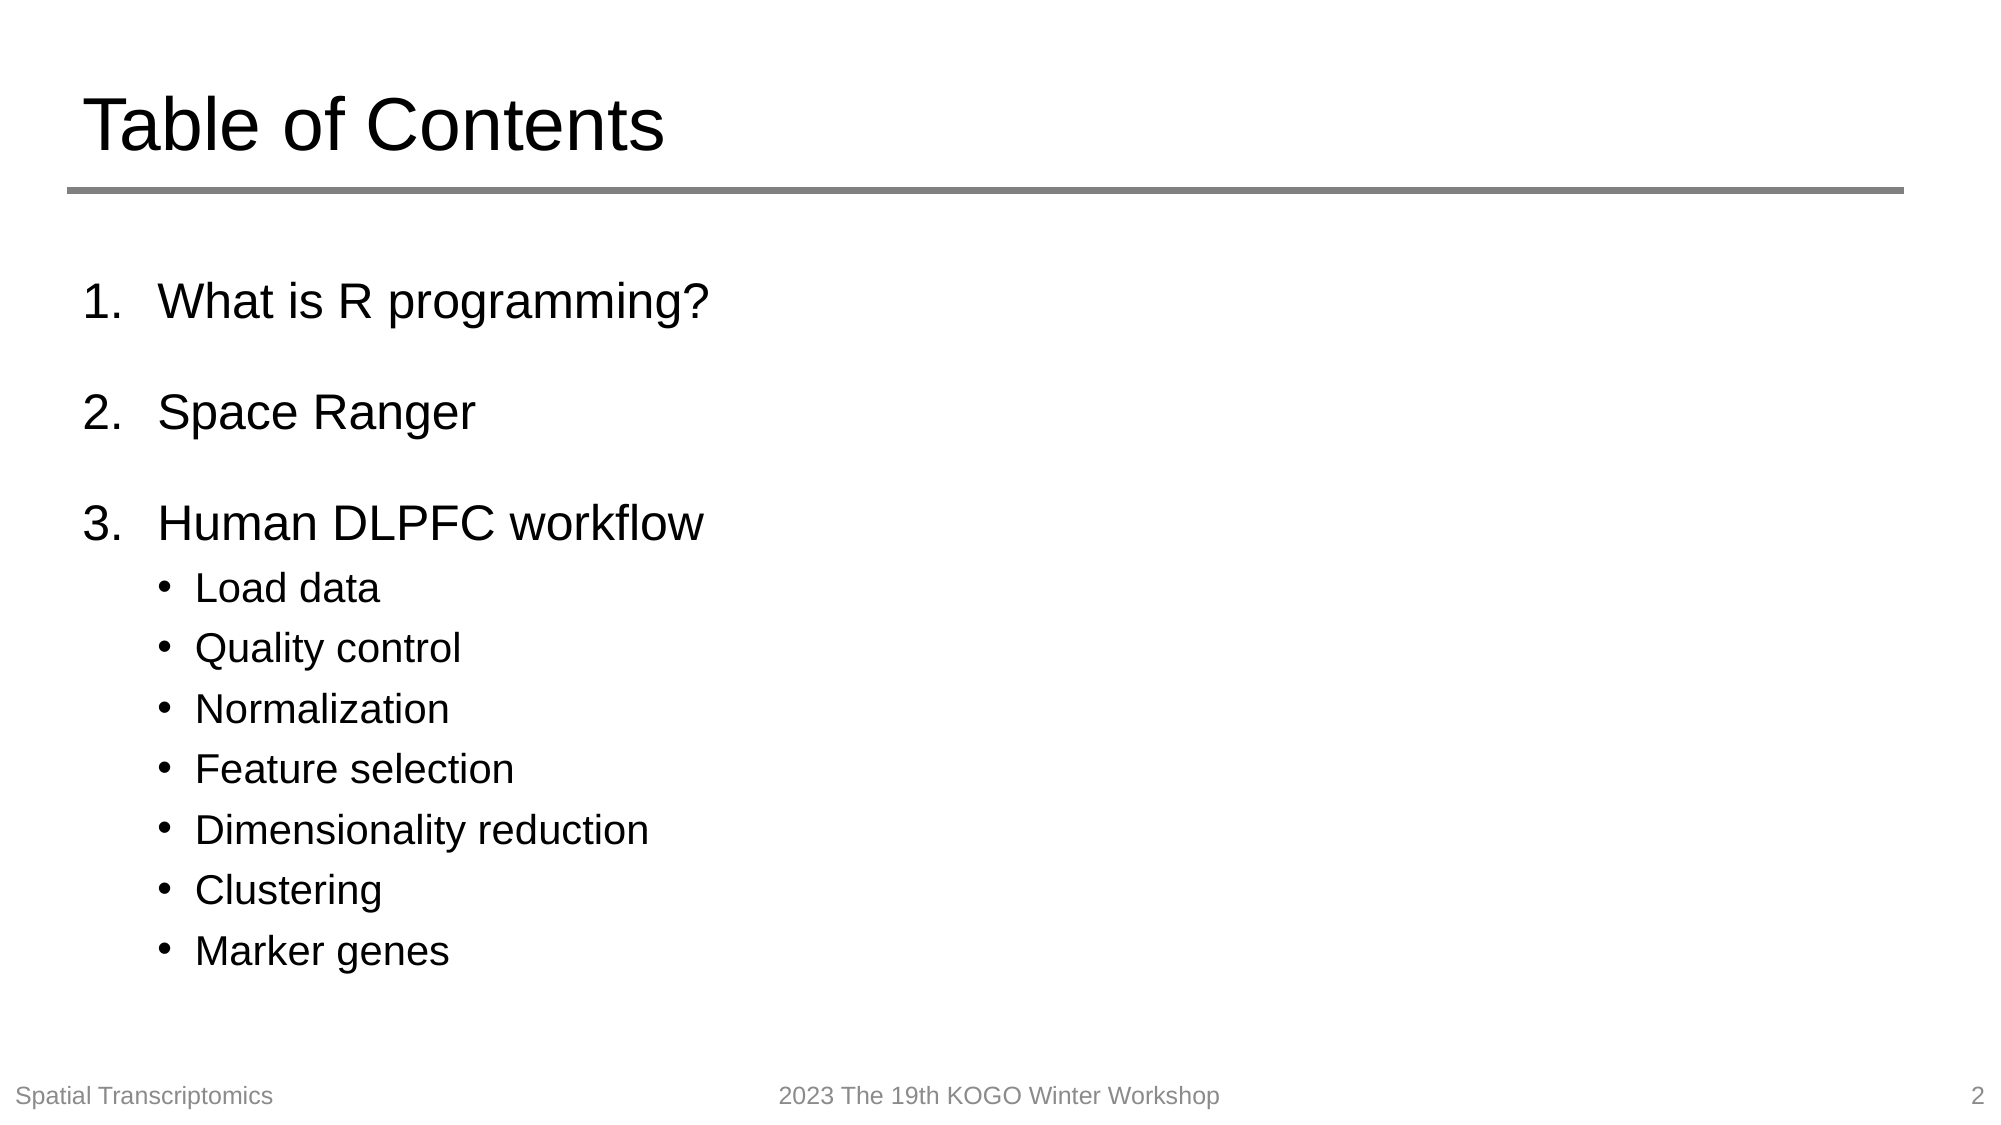

# Table of Contents
What is R programming?
Space Ranger
Human DLPFC workflow
Load data
Quality control
Normalization
Feature selection
Dimensionality reduction
Clustering
Marker genes
Spatial Transcriptomics
2023 The 19th KOGO Winter Workshop
2